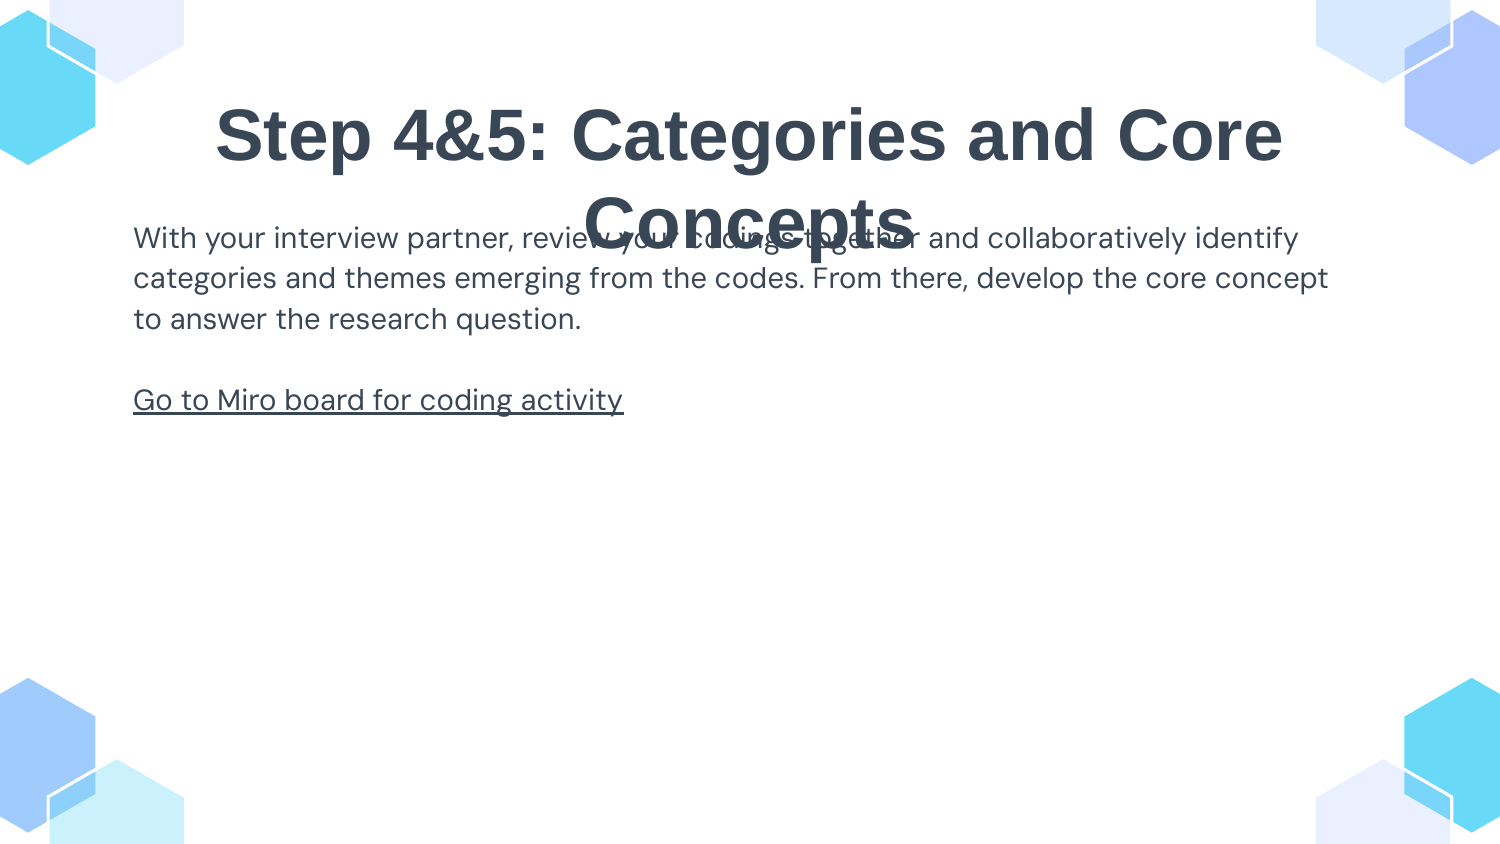

# Step 4&5: Categories and Core Concepts
With your interview partner, review your codings together and collaboratively identify categories and themes emerging from the codes. From there, develop the core concept to answer the research question.

Go to Miro board for coding activity